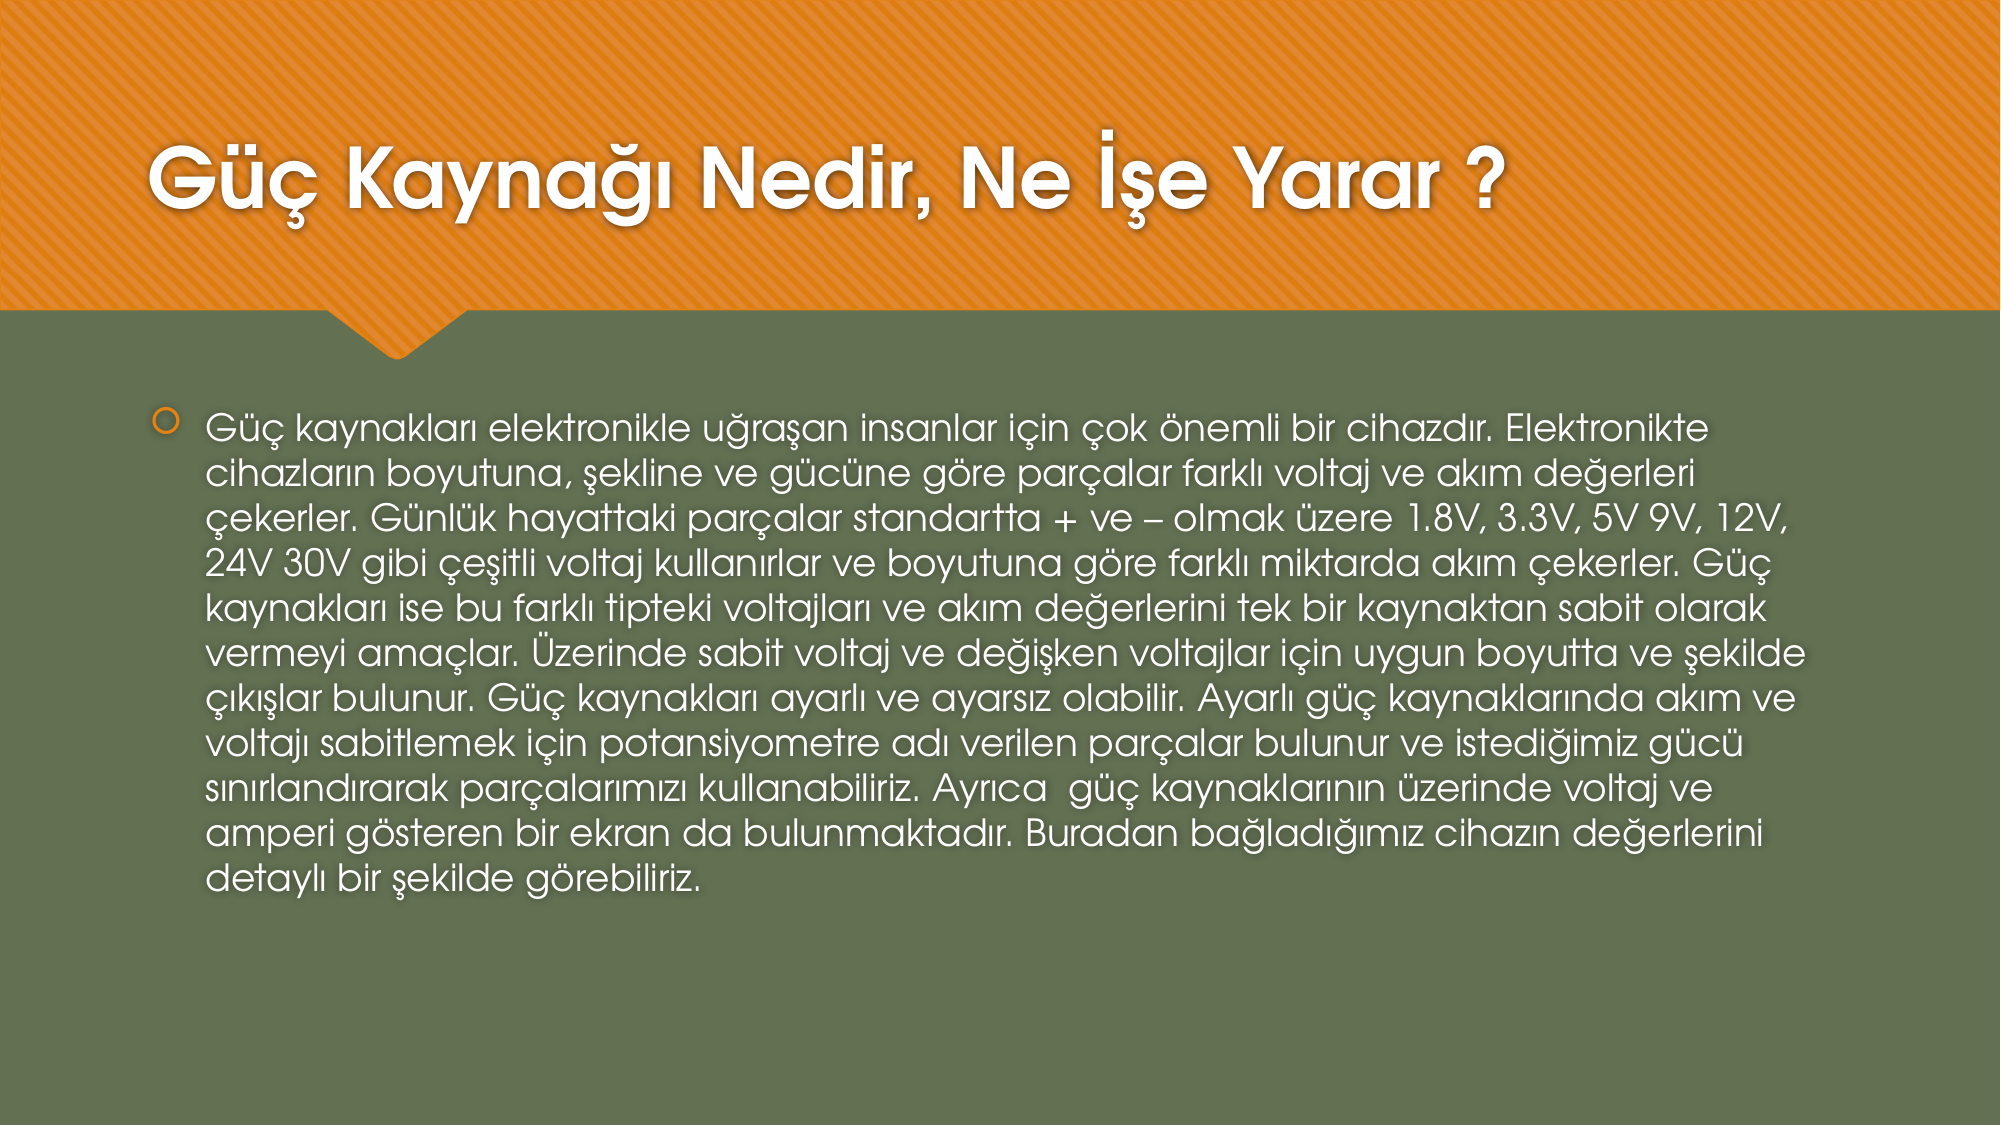

# Güç Kaynağı Nedir, Ne İşe Yarar ?
Güç kaynakları elektronikle uğraşan insanlar için çok önemli bir cihazdır. Elektronikte cihazların boyutuna, şekline ve gücüne göre parçalar farklı voltaj ve akım değerleri çekerler. Günlük hayattaki parçalar standartta + ve – olmak üzere 1.8V, 3.3V, 5V 9V, 12V, 24V 30V gibi çeşitli voltaj kullanırlar ve boyutuna göre farklı miktarda akım çekerler. Güç kaynakları ise bu farklı tipteki voltajları ve akım değerlerini tek bir kaynaktan sabit olarak vermeyi amaçlar. Üzerinde sabit voltaj ve değişken voltajlar için uygun boyutta ve şekilde çıkışlar bulunur. Güç kaynakları ayarlı ve ayarsız olabilir. Ayarlı güç kaynaklarında akım ve voltajı sabitlemek için potansiyometre adı verilen parçalar bulunur ve istediğimiz gücü sınırlandırarak parçalarımızı kullanabiliriz. Ayrıca  güç kaynaklarının üzerinde voltaj ve amperi gösteren bir ekran da bulunmaktadır. Buradan bağladığımız cihazın değerlerini detaylı bir şekilde görebiliriz.